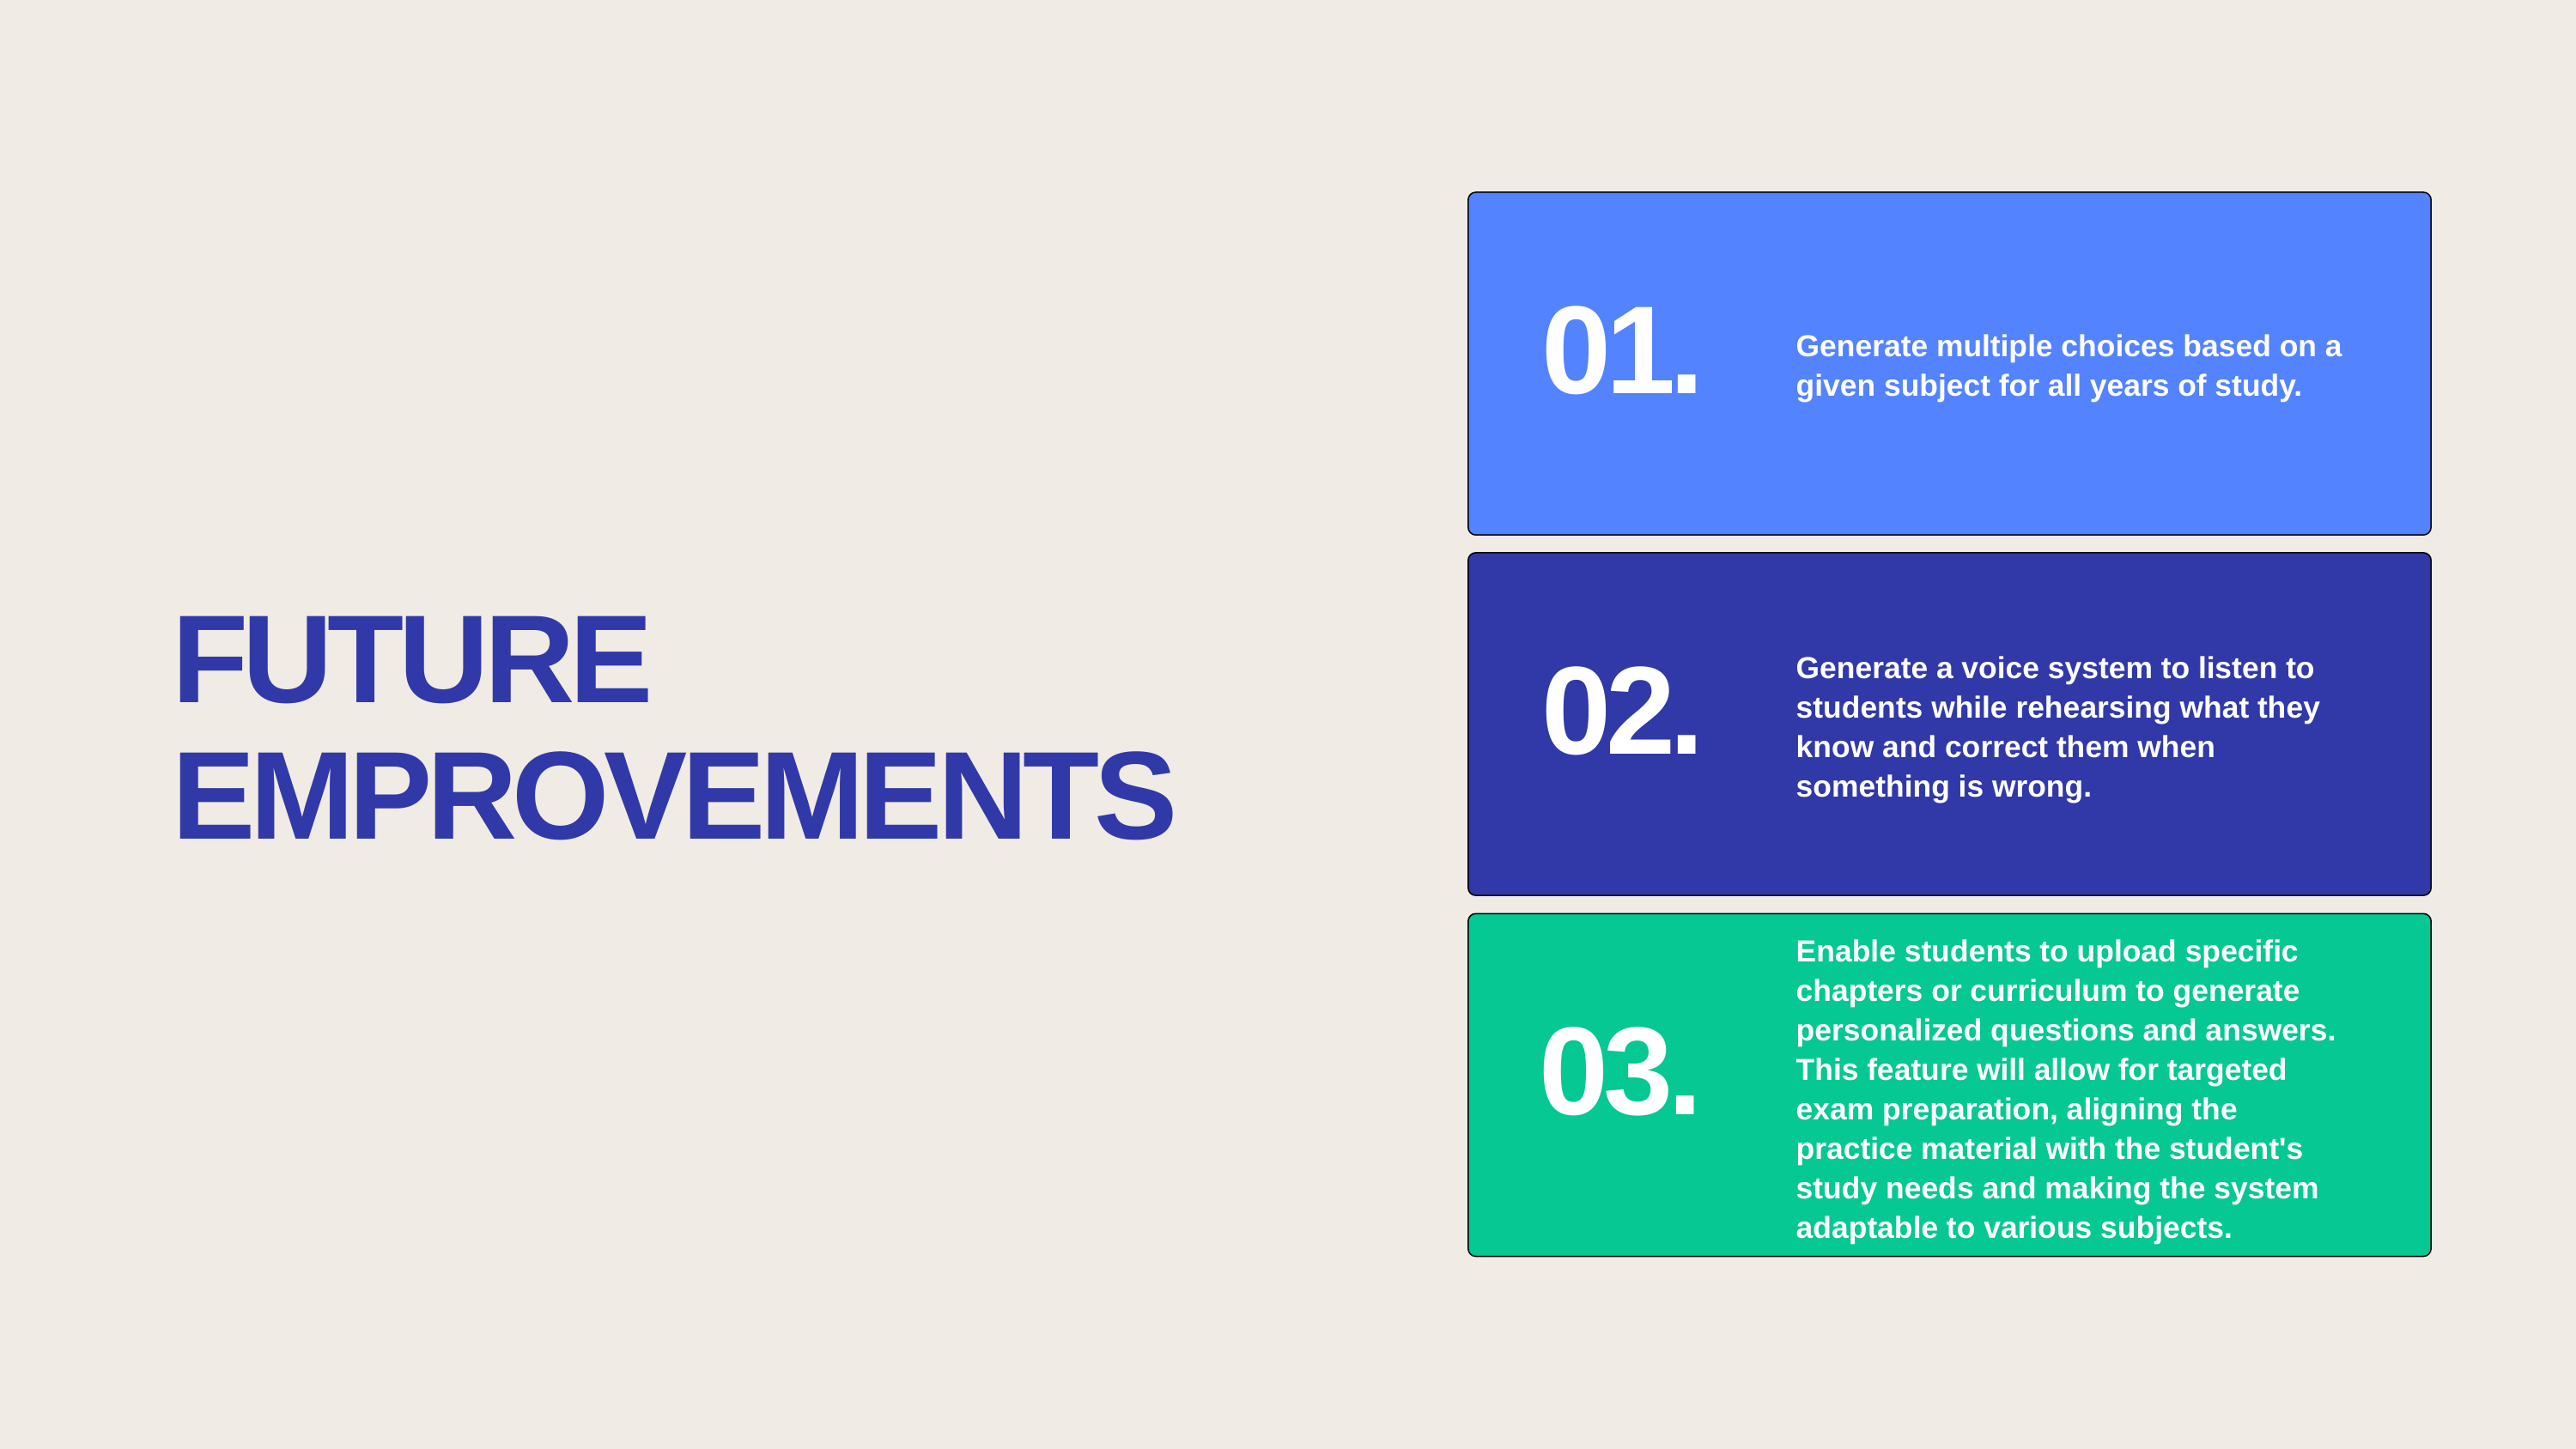

01.
Generate multiple choices based on a given subject for all years of study.

FUTURE EMPROVEMENTS
02.
Generate a voice system to listen to students while rehearsing what they know and correct them when something is wrong.

Enable students to upload specific chapters or curriculum to generate personalized questions and answers. This feature will allow for targeted exam preparation, aligning the practice material with the student's study needs and making the system adaptable to various subjects.
03.